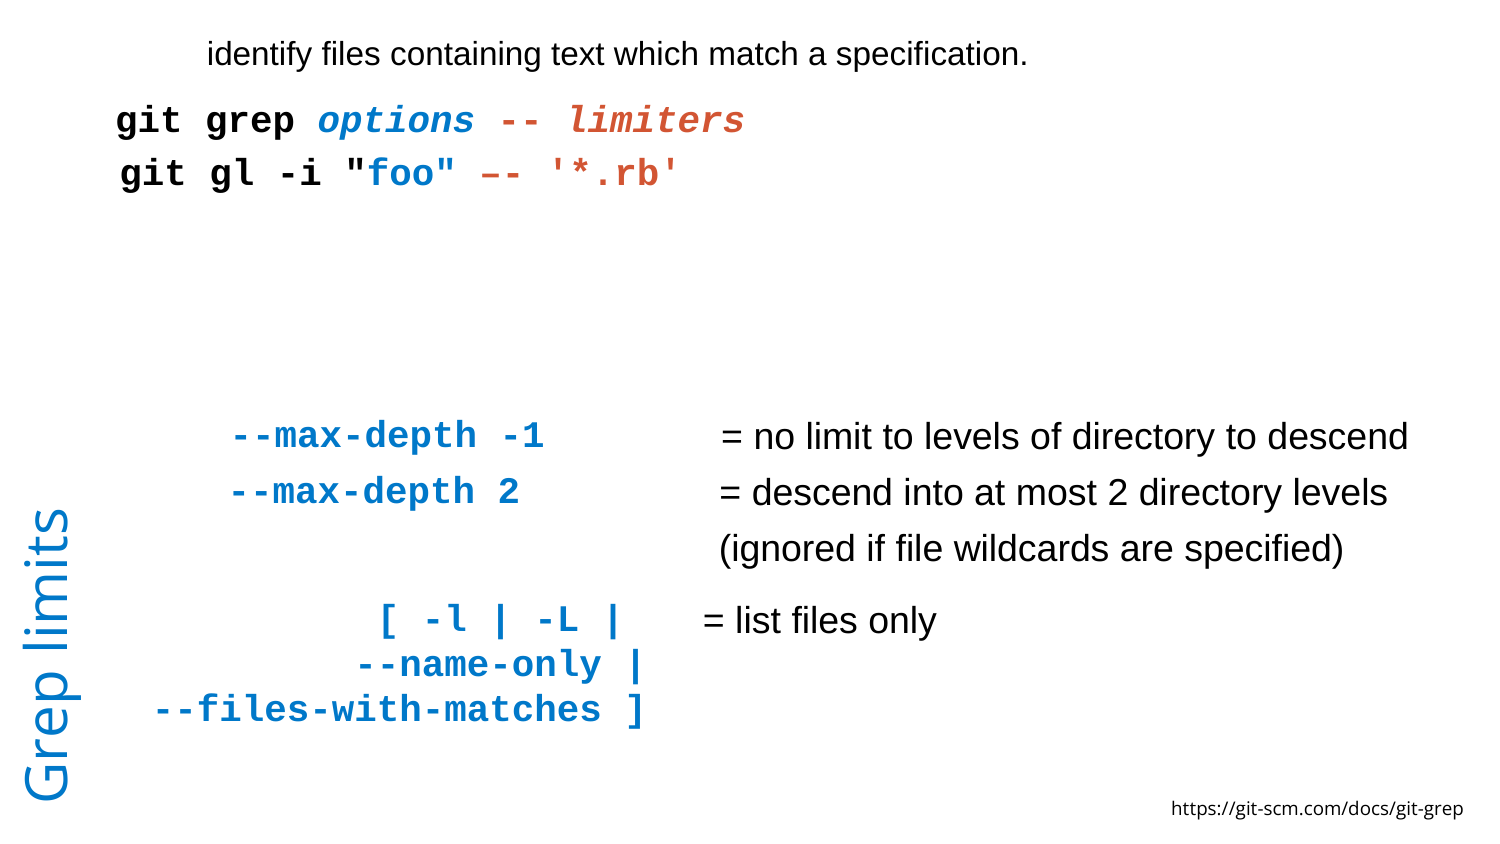

identify files containing text which match a specification.
git grep options -- limiters
git gl -i "foo" –- '*.rb'
# Grep limits
--max-depth -1
= no limit to levels of directory to descend
--max-depth 2
= descend into at most 2 directory levels
(ignored if file wildcards are specified)
[ -l | -L |
--name-only |
--files-with-matches ]
= list files only
https://git-scm.com/docs/git-grep